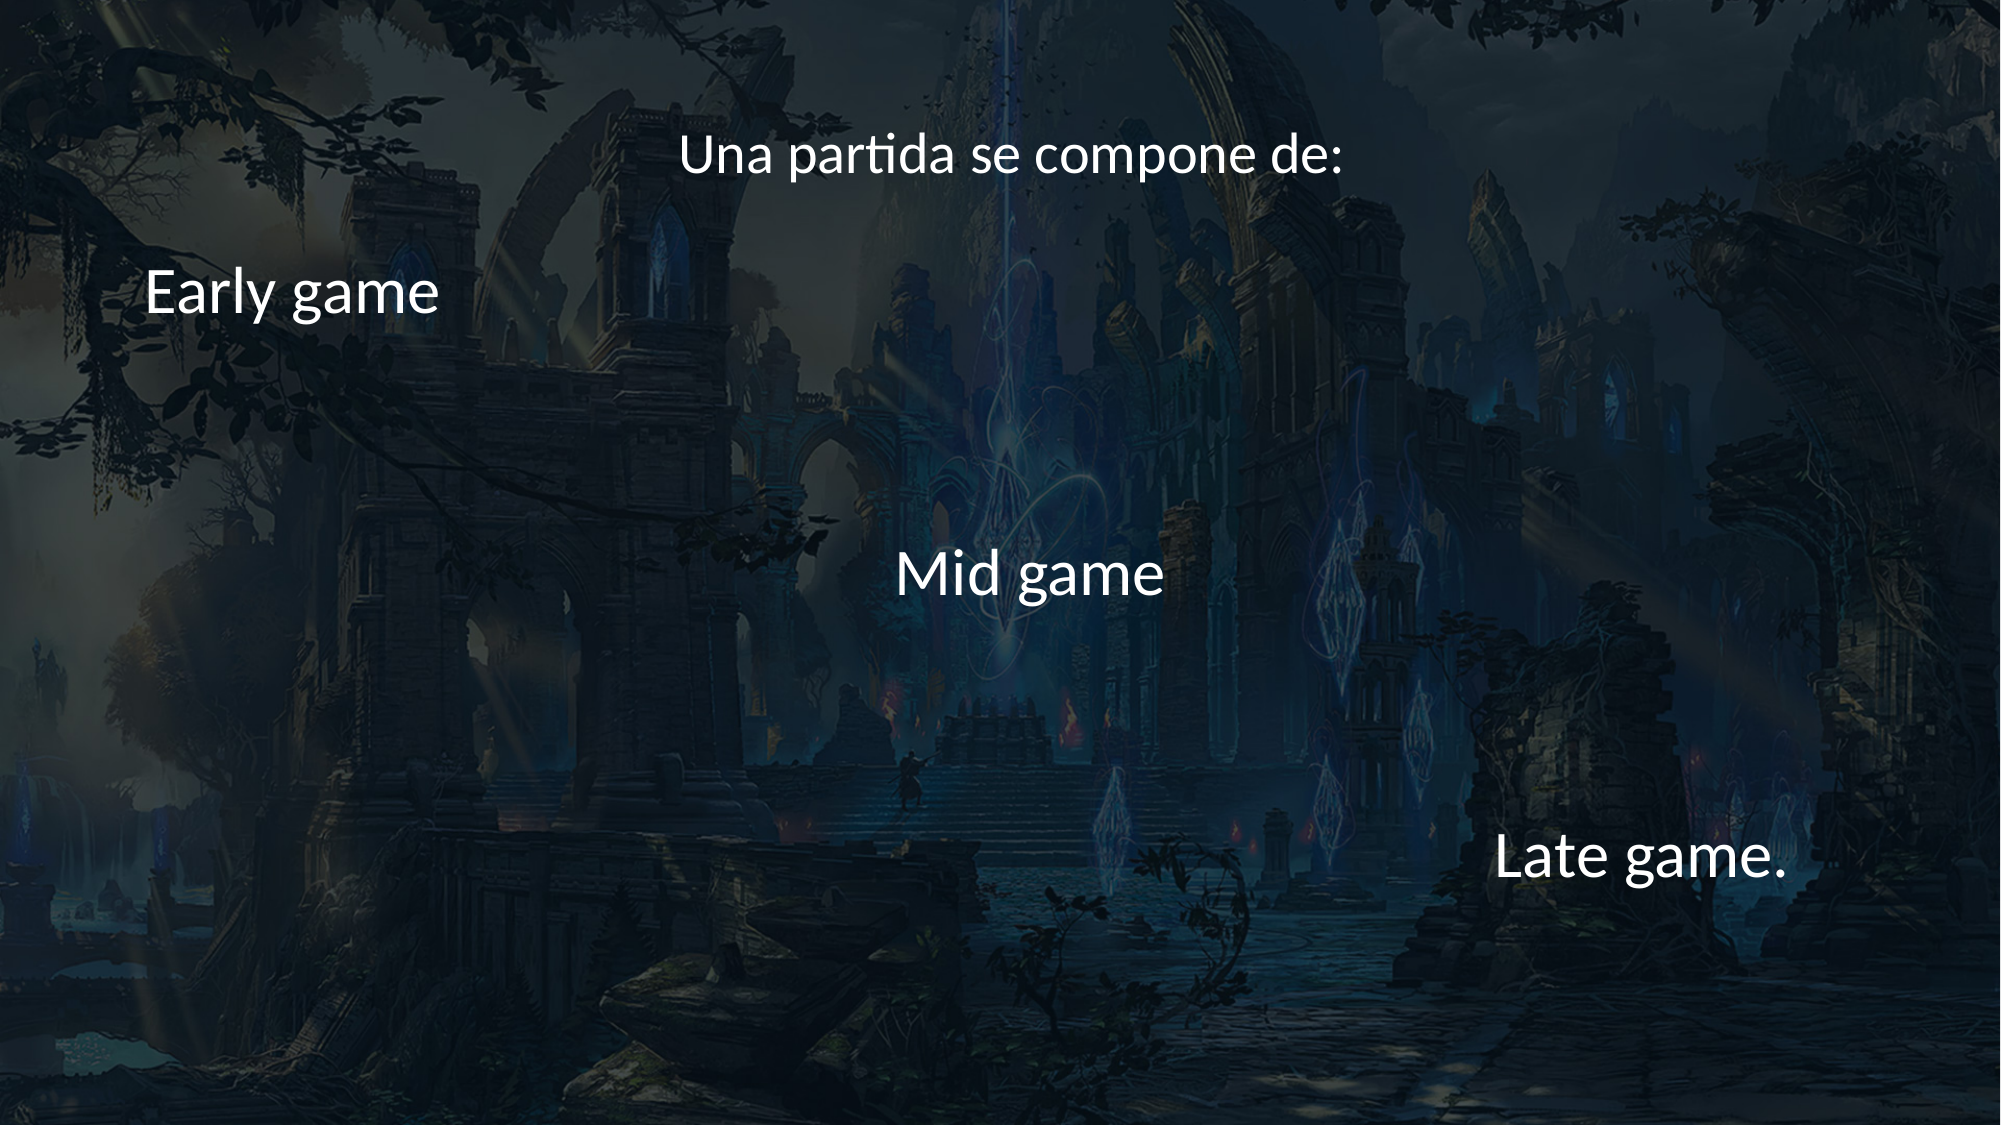

Una partida se compone de:
Early game

					Mid game

									Late game.